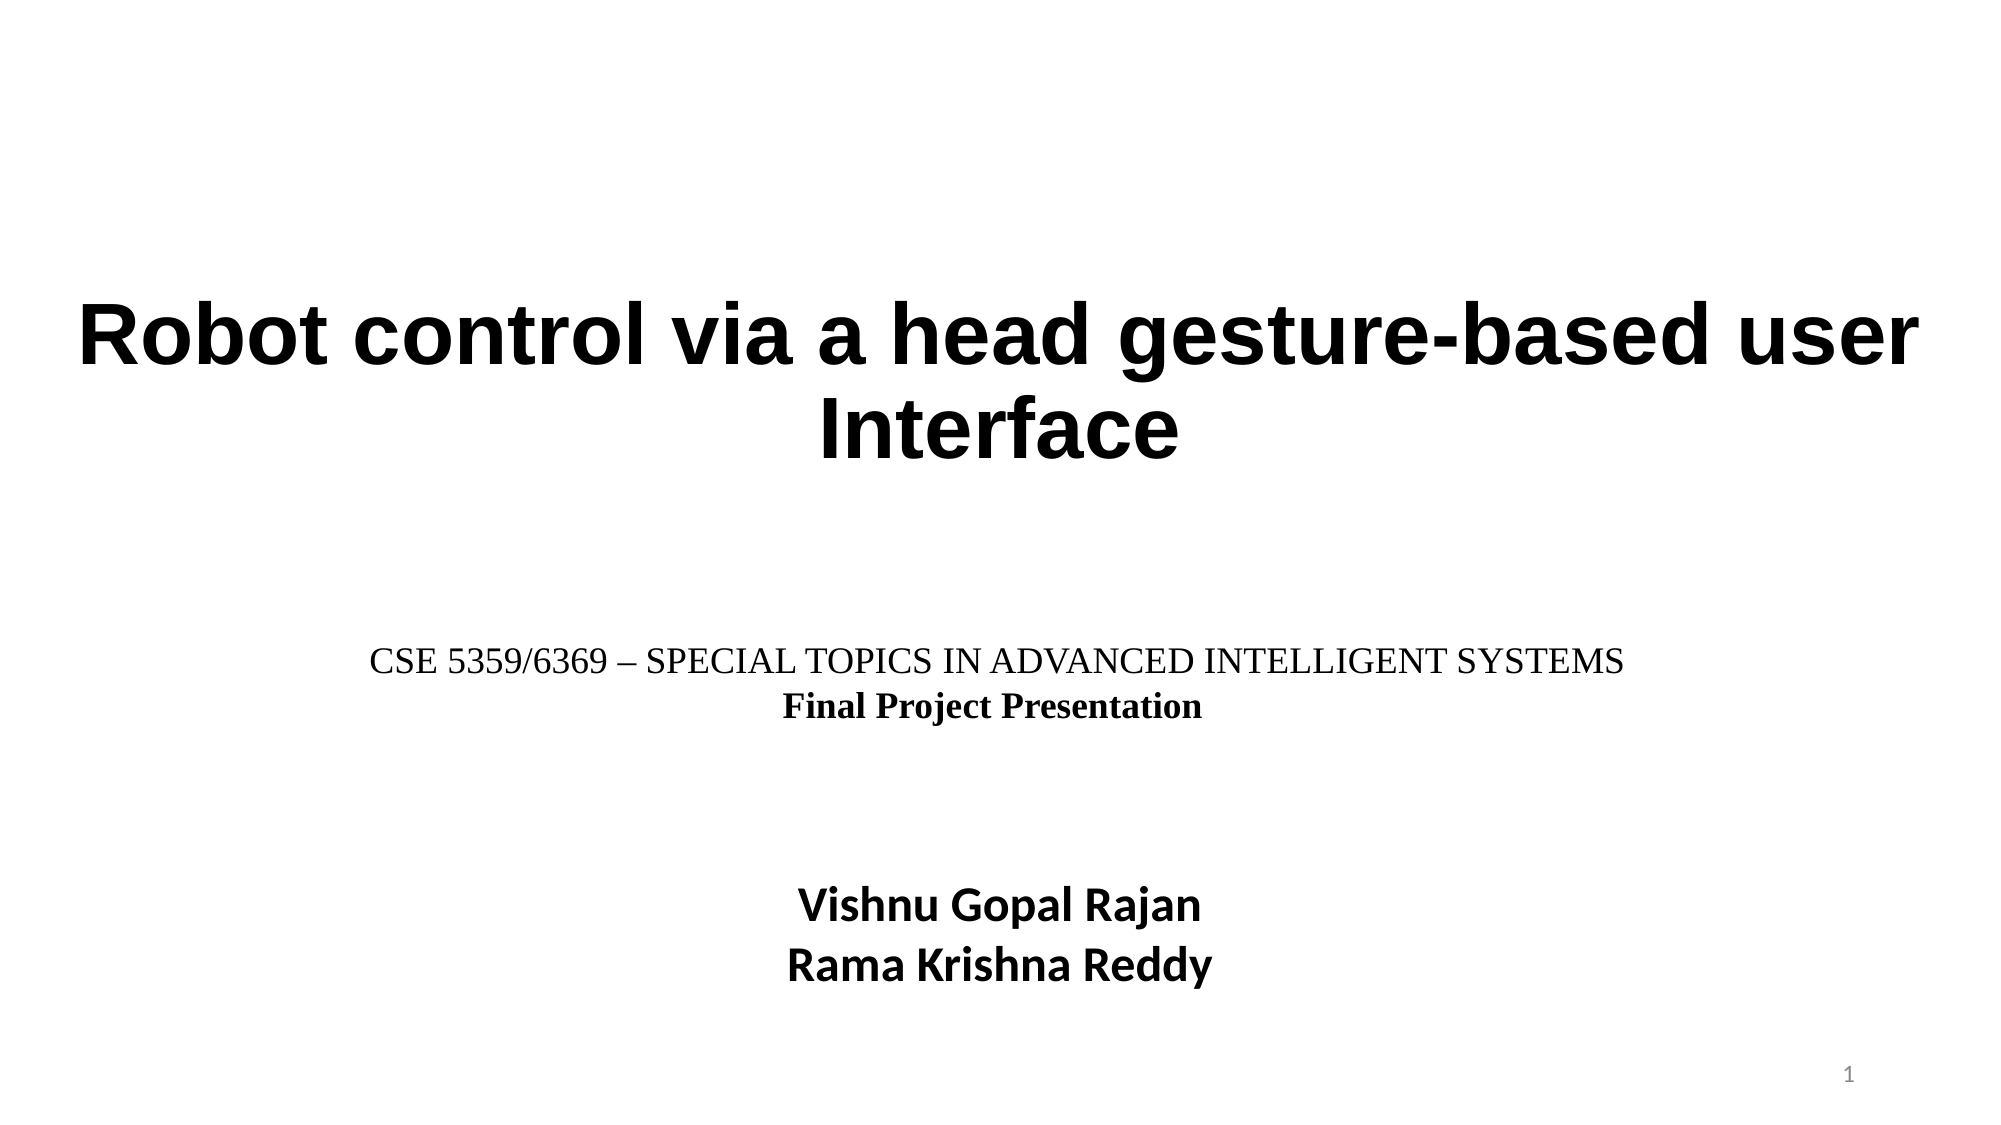

# Robot control via a head gesture-based user Interface
CSE 5359/6369 – SPECIAL TOPICS IN ADVANCED INTELLIGENT SYSTEMS
Final Project Presentation

Vishnu Gopal Rajan
Rama Krishna Reddy
1